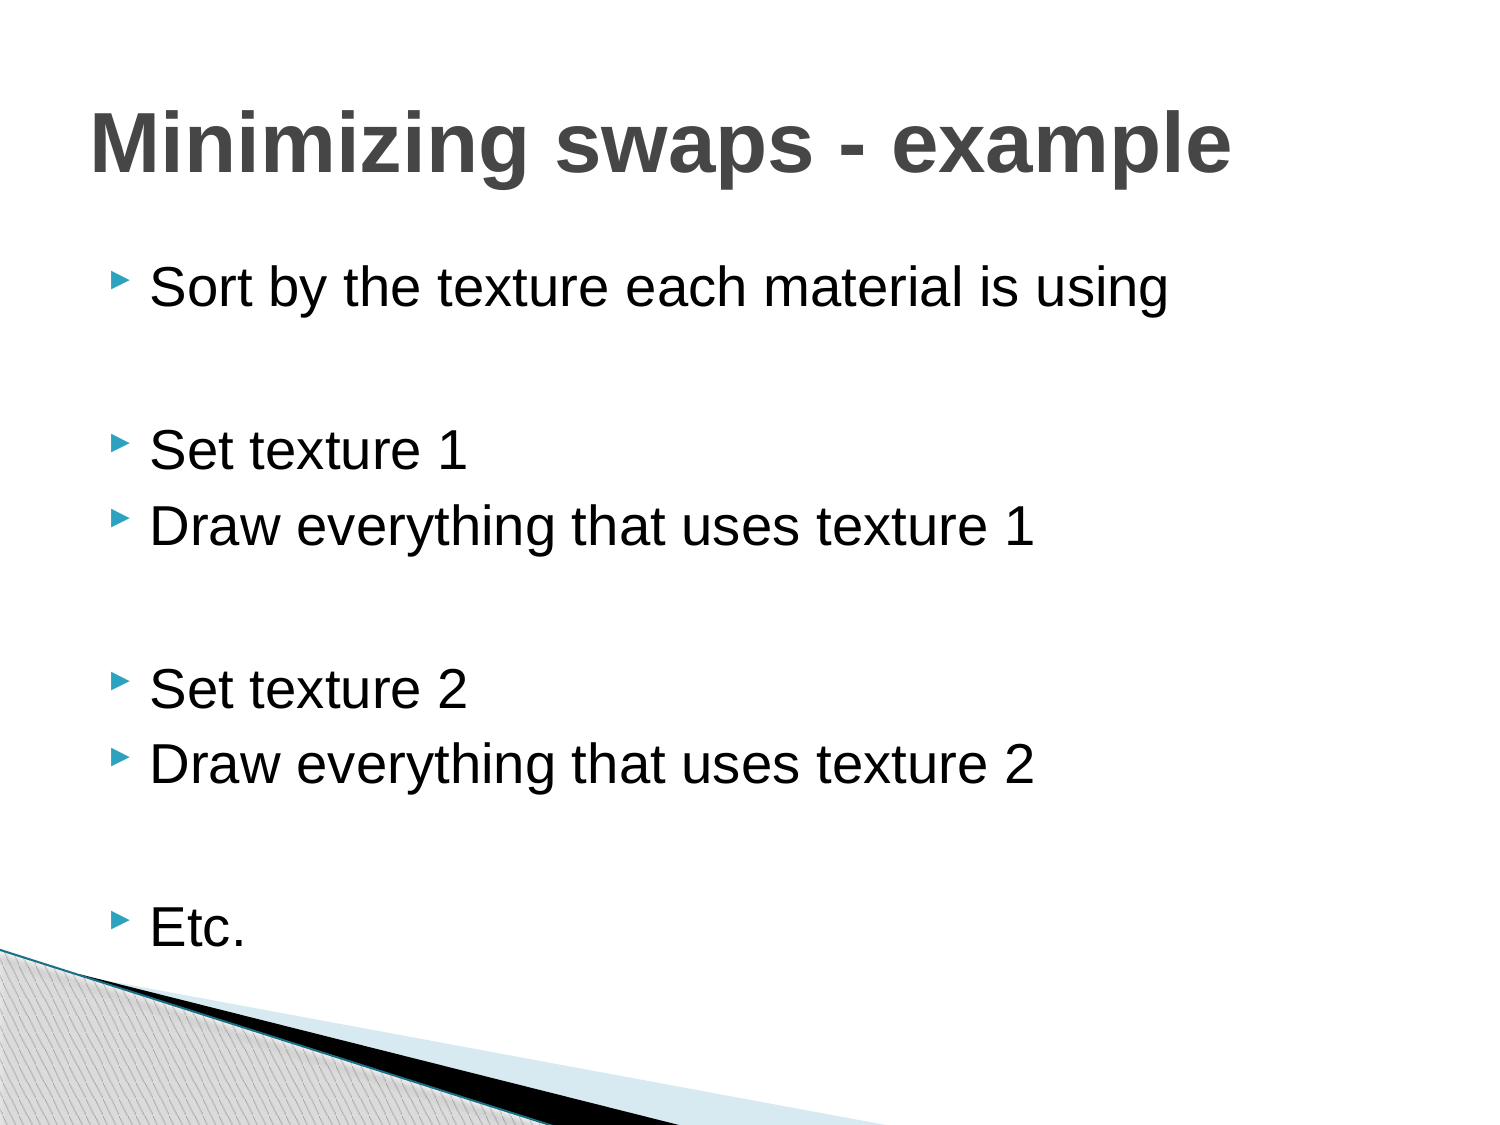

# Minimizing swaps - example
Sort by the texture each material is using

Set texture 1
Draw everything that uses texture 1

Set texture 2
Draw everything that uses texture 2

Etc.